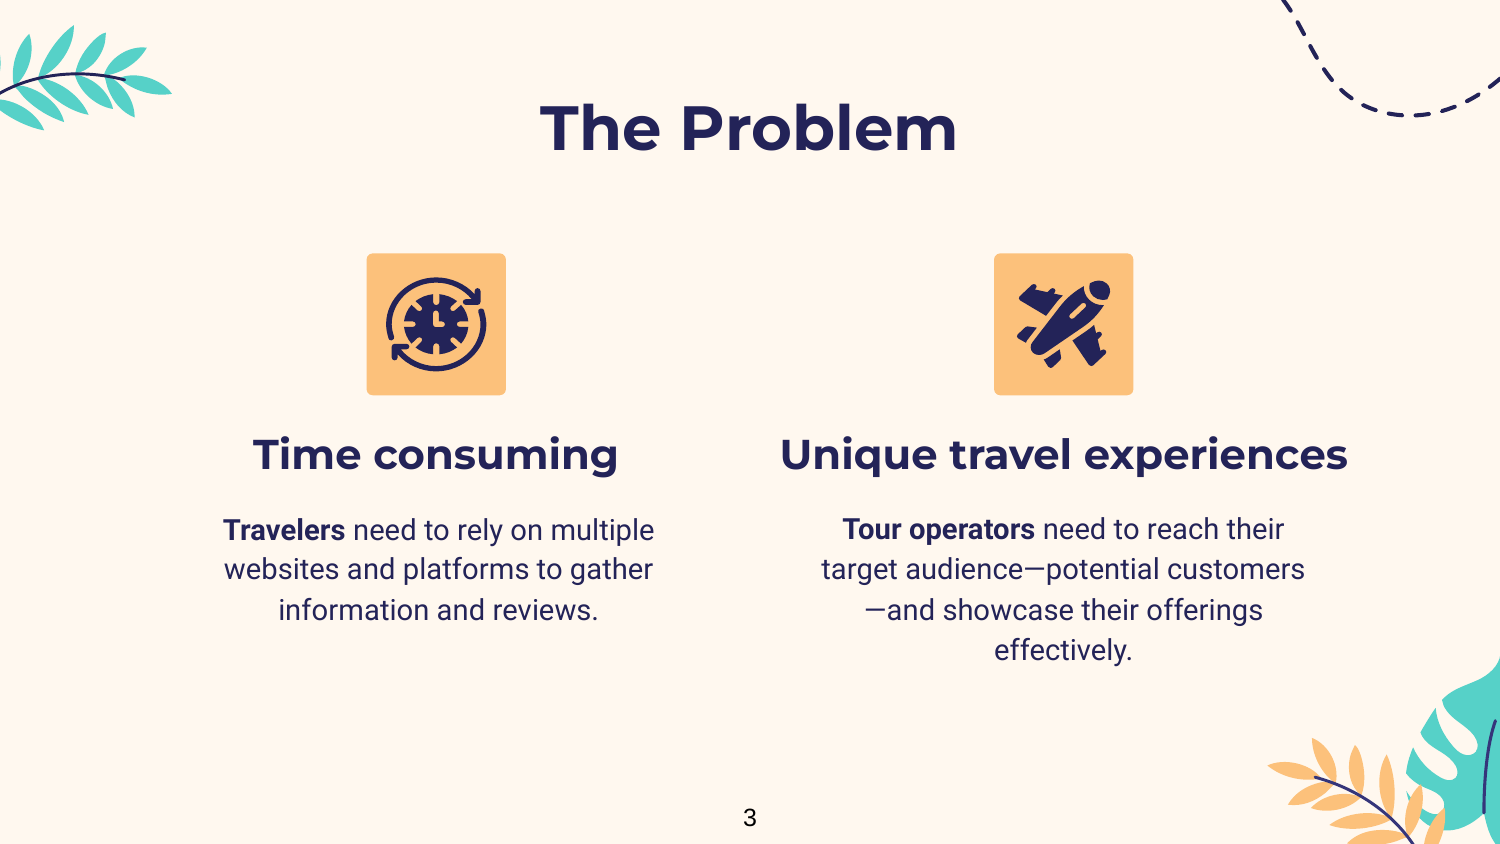

# The Problem

Time consuming
Unique travel experiences
Tour operators need to reach their target audience—potential customers—and showcase their offerings effectively.
Travelers need to rely on multiple websites and platforms to gather information and reviews.